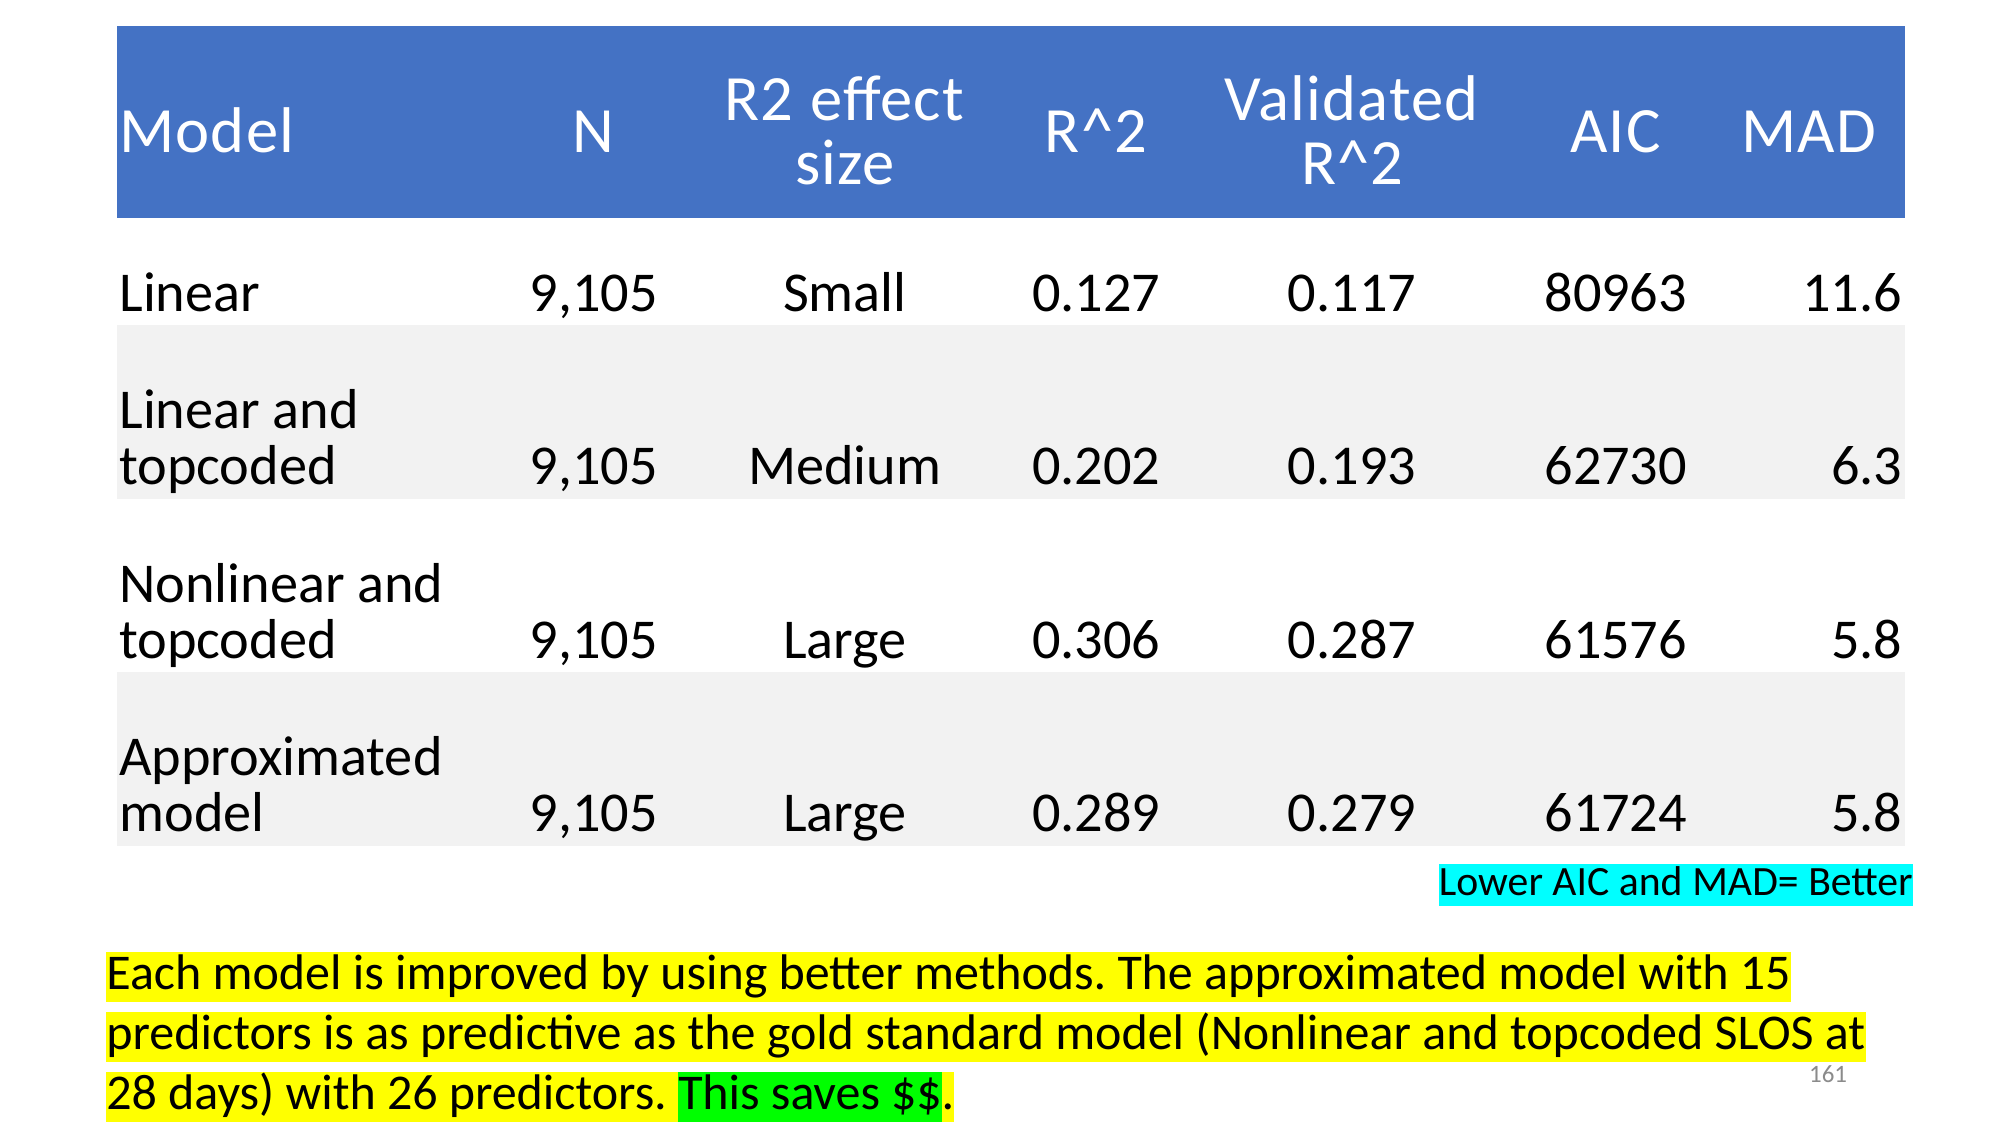

| Model | N | R2 effect size | R^2 | Validated R^2 | AIC | MAD |
| --- | --- | --- | --- | --- | --- | --- |
| Linear | 9,105 | Small | 0.127 | 0.117 | 80963 | 11.6 |
| Linear and topcoded | 9,105 | Medium | 0.202 | 0.193 | 62730 | 6.3 |
| Nonlinear and topcoded | 9,105 | Large | 0.306 | 0.287 | 61576 | 5.8 |
| Approximated model | 9,105 | Large | 0.289 | 0.279 | 61724 | 5.8 |
Lower AIC and MAD= Better
Each model is improved by using better methods. The approximated model with 15 predictors is as predictive as the gold standard model (Nonlinear and topcoded SLOS at 28 days) with 26 predictors. This saves $$.
161